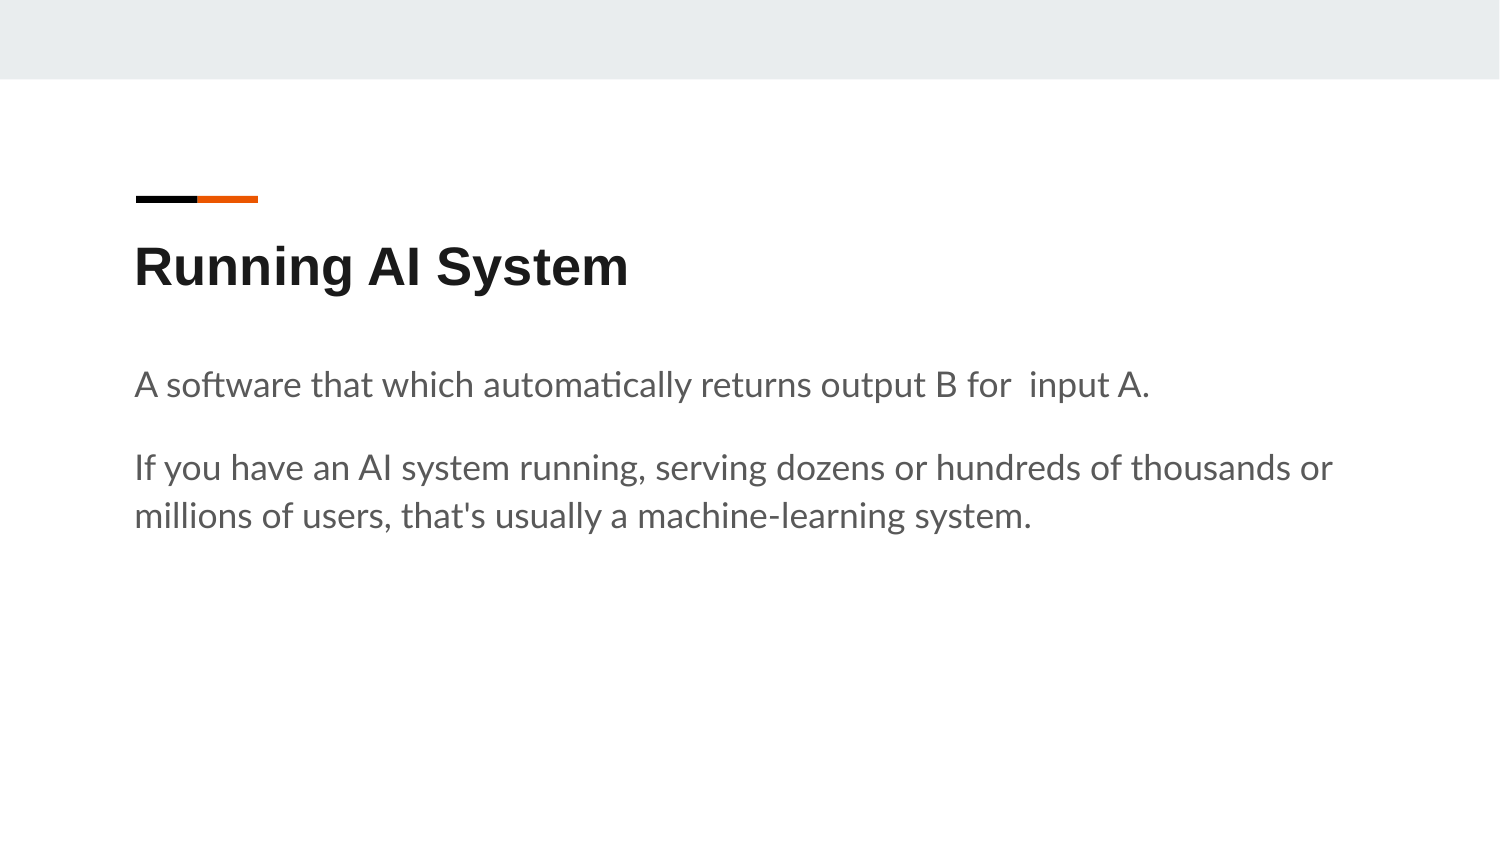

Running AI System
A software that which automatically returns output B for  input A.
If you have an AI system running, serving dozens or hundreds of thousands or millions of users, that's usually a machine-learning system.